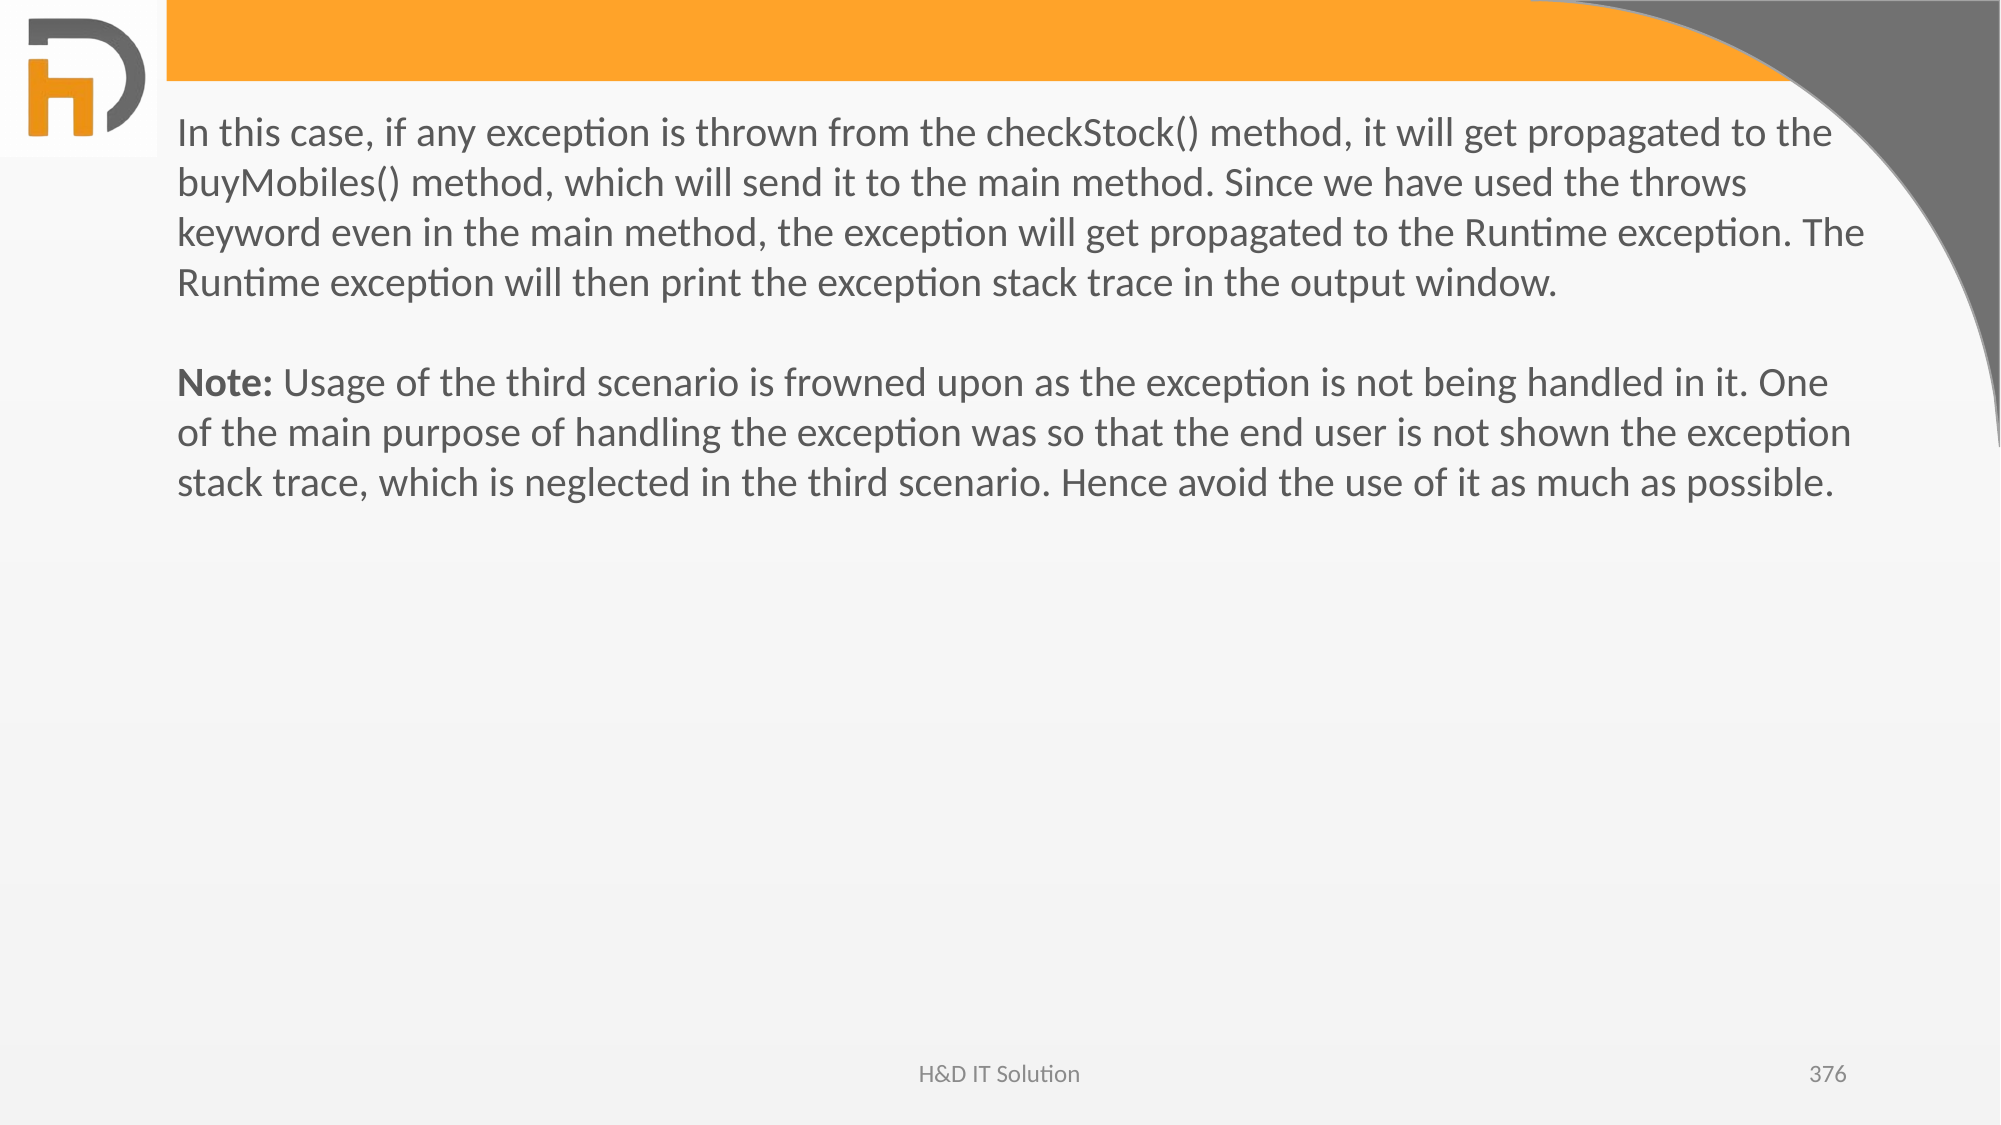

In this case, if any exception is thrown from the checkStock() method, it will get propagated to the buyMobiles() method, which will send it to the main method. Since we have used the throws keyword even in the main method, the exception will get propagated to the Runtime exception. The Runtime exception will then print the exception stack trace in the output window.

Note: Usage of the third scenario is frowned upon as the exception is not being handled in it. One of the main purpose of handling the exception was so that the end user is not shown the exception stack trace, which is neglected in the third scenario. Hence avoid the use of it as much as possible.
H&D IT Solution
376